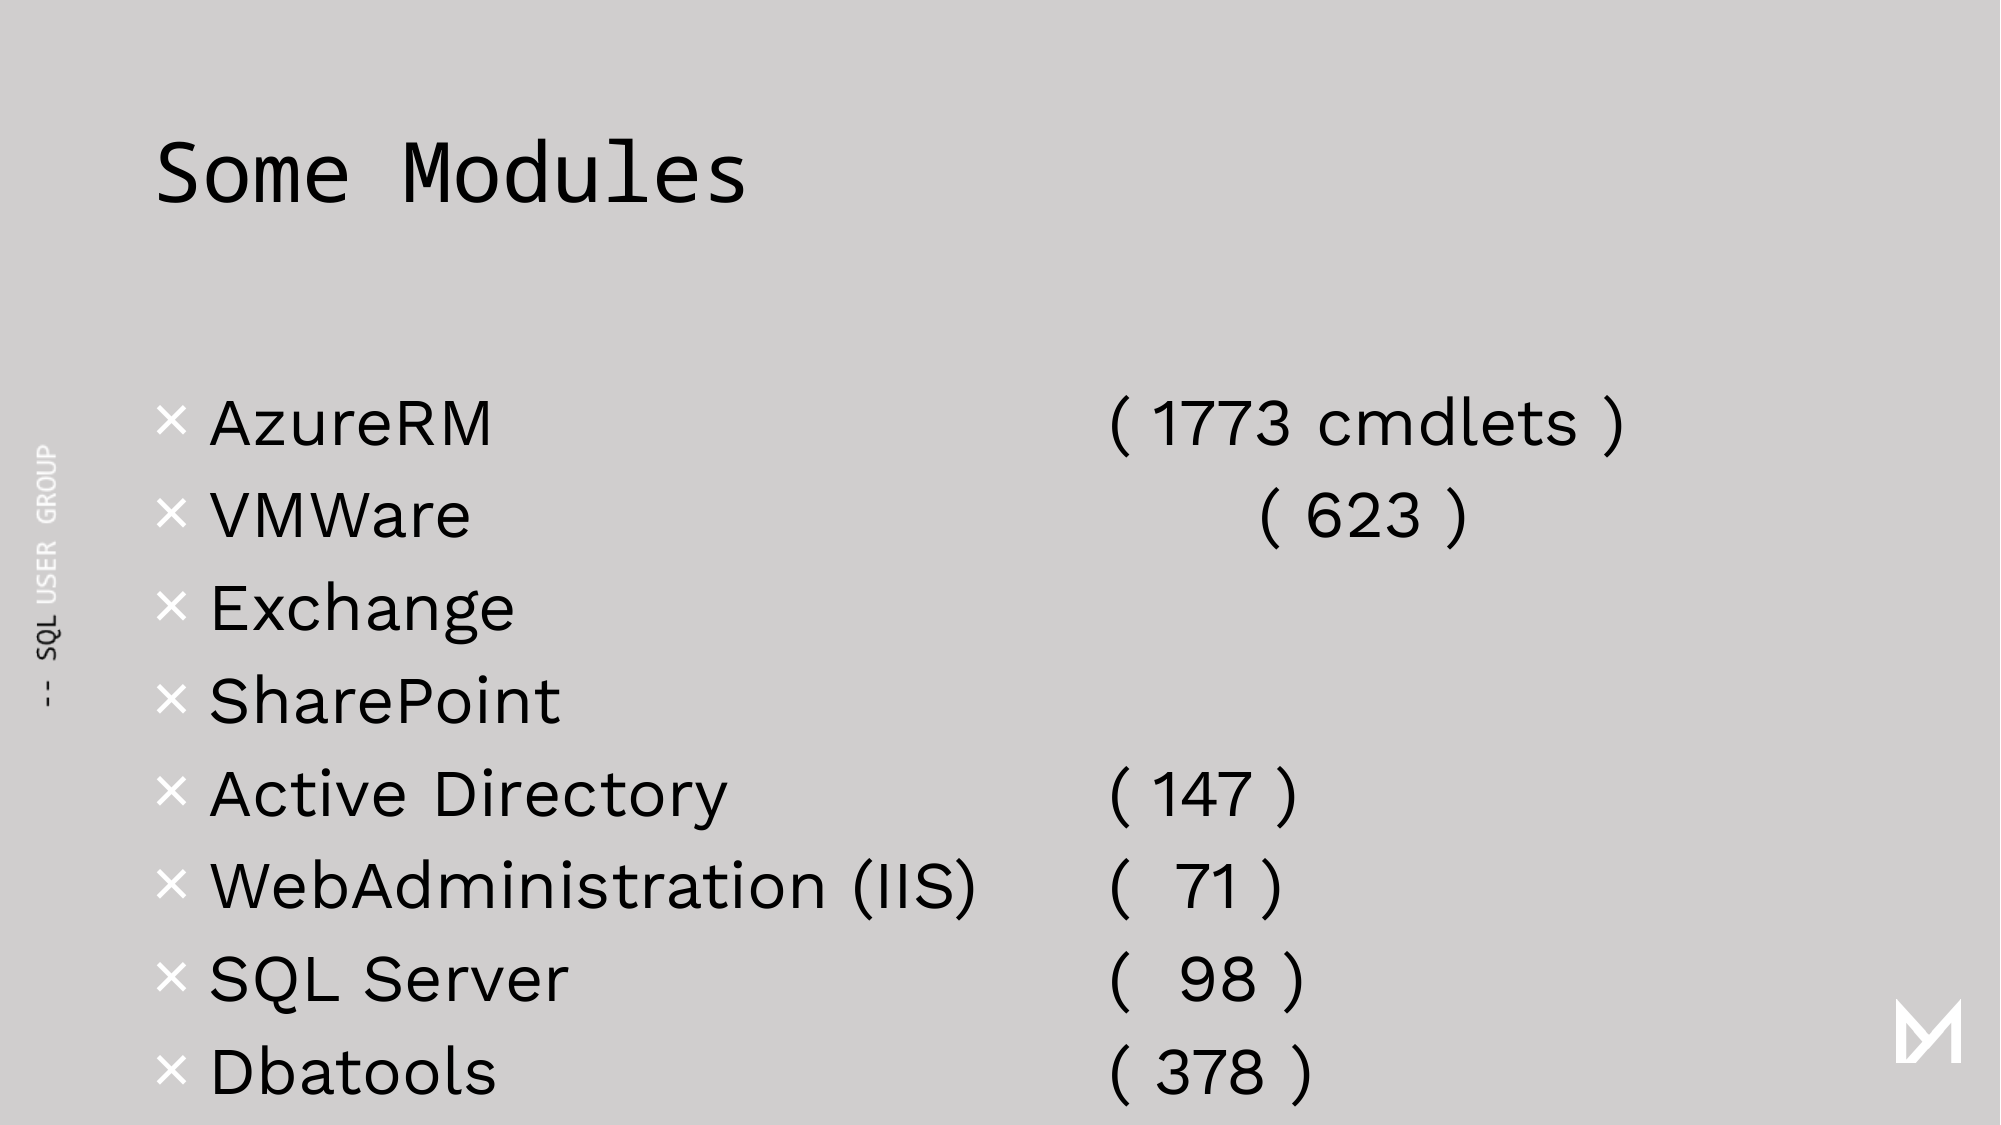

# Some Modules

AzureRM					( 1773 cmdlets )
VMWare						( 623 )
Exchange
SharePoint
Active Directory			( 147 )
WebAdministration (IIS)	(  71 )
SQL Server				(  98 )
Dbatools					( 378 )